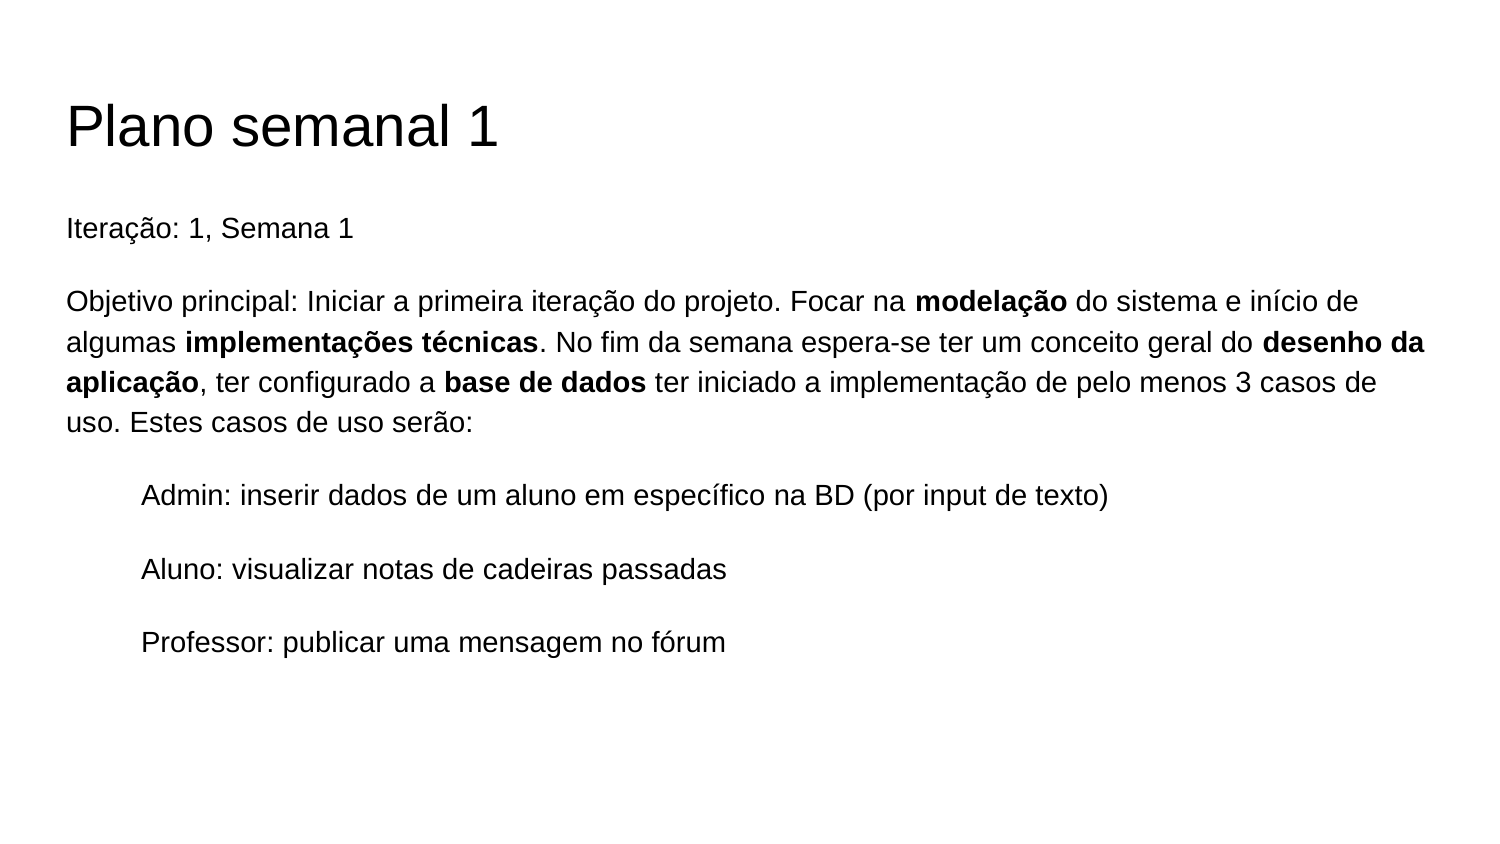

# Plano semanal 1
Iteração: 1, Semana 1
Objetivo principal: Iniciar a primeira iteração do projeto. Focar na modelação do sistema e início de algumas implementações técnicas. No fim da semana espera-se ter um conceito geral do desenho da aplicação, ter configurado a base de dados ter iniciado a implementação de pelo menos 3 casos de uso. Estes casos de uso serão:
Admin: inserir dados de um aluno em específico na BD (por input de texto)
Aluno: visualizar notas de cadeiras passadas
Professor: publicar uma mensagem no fórum